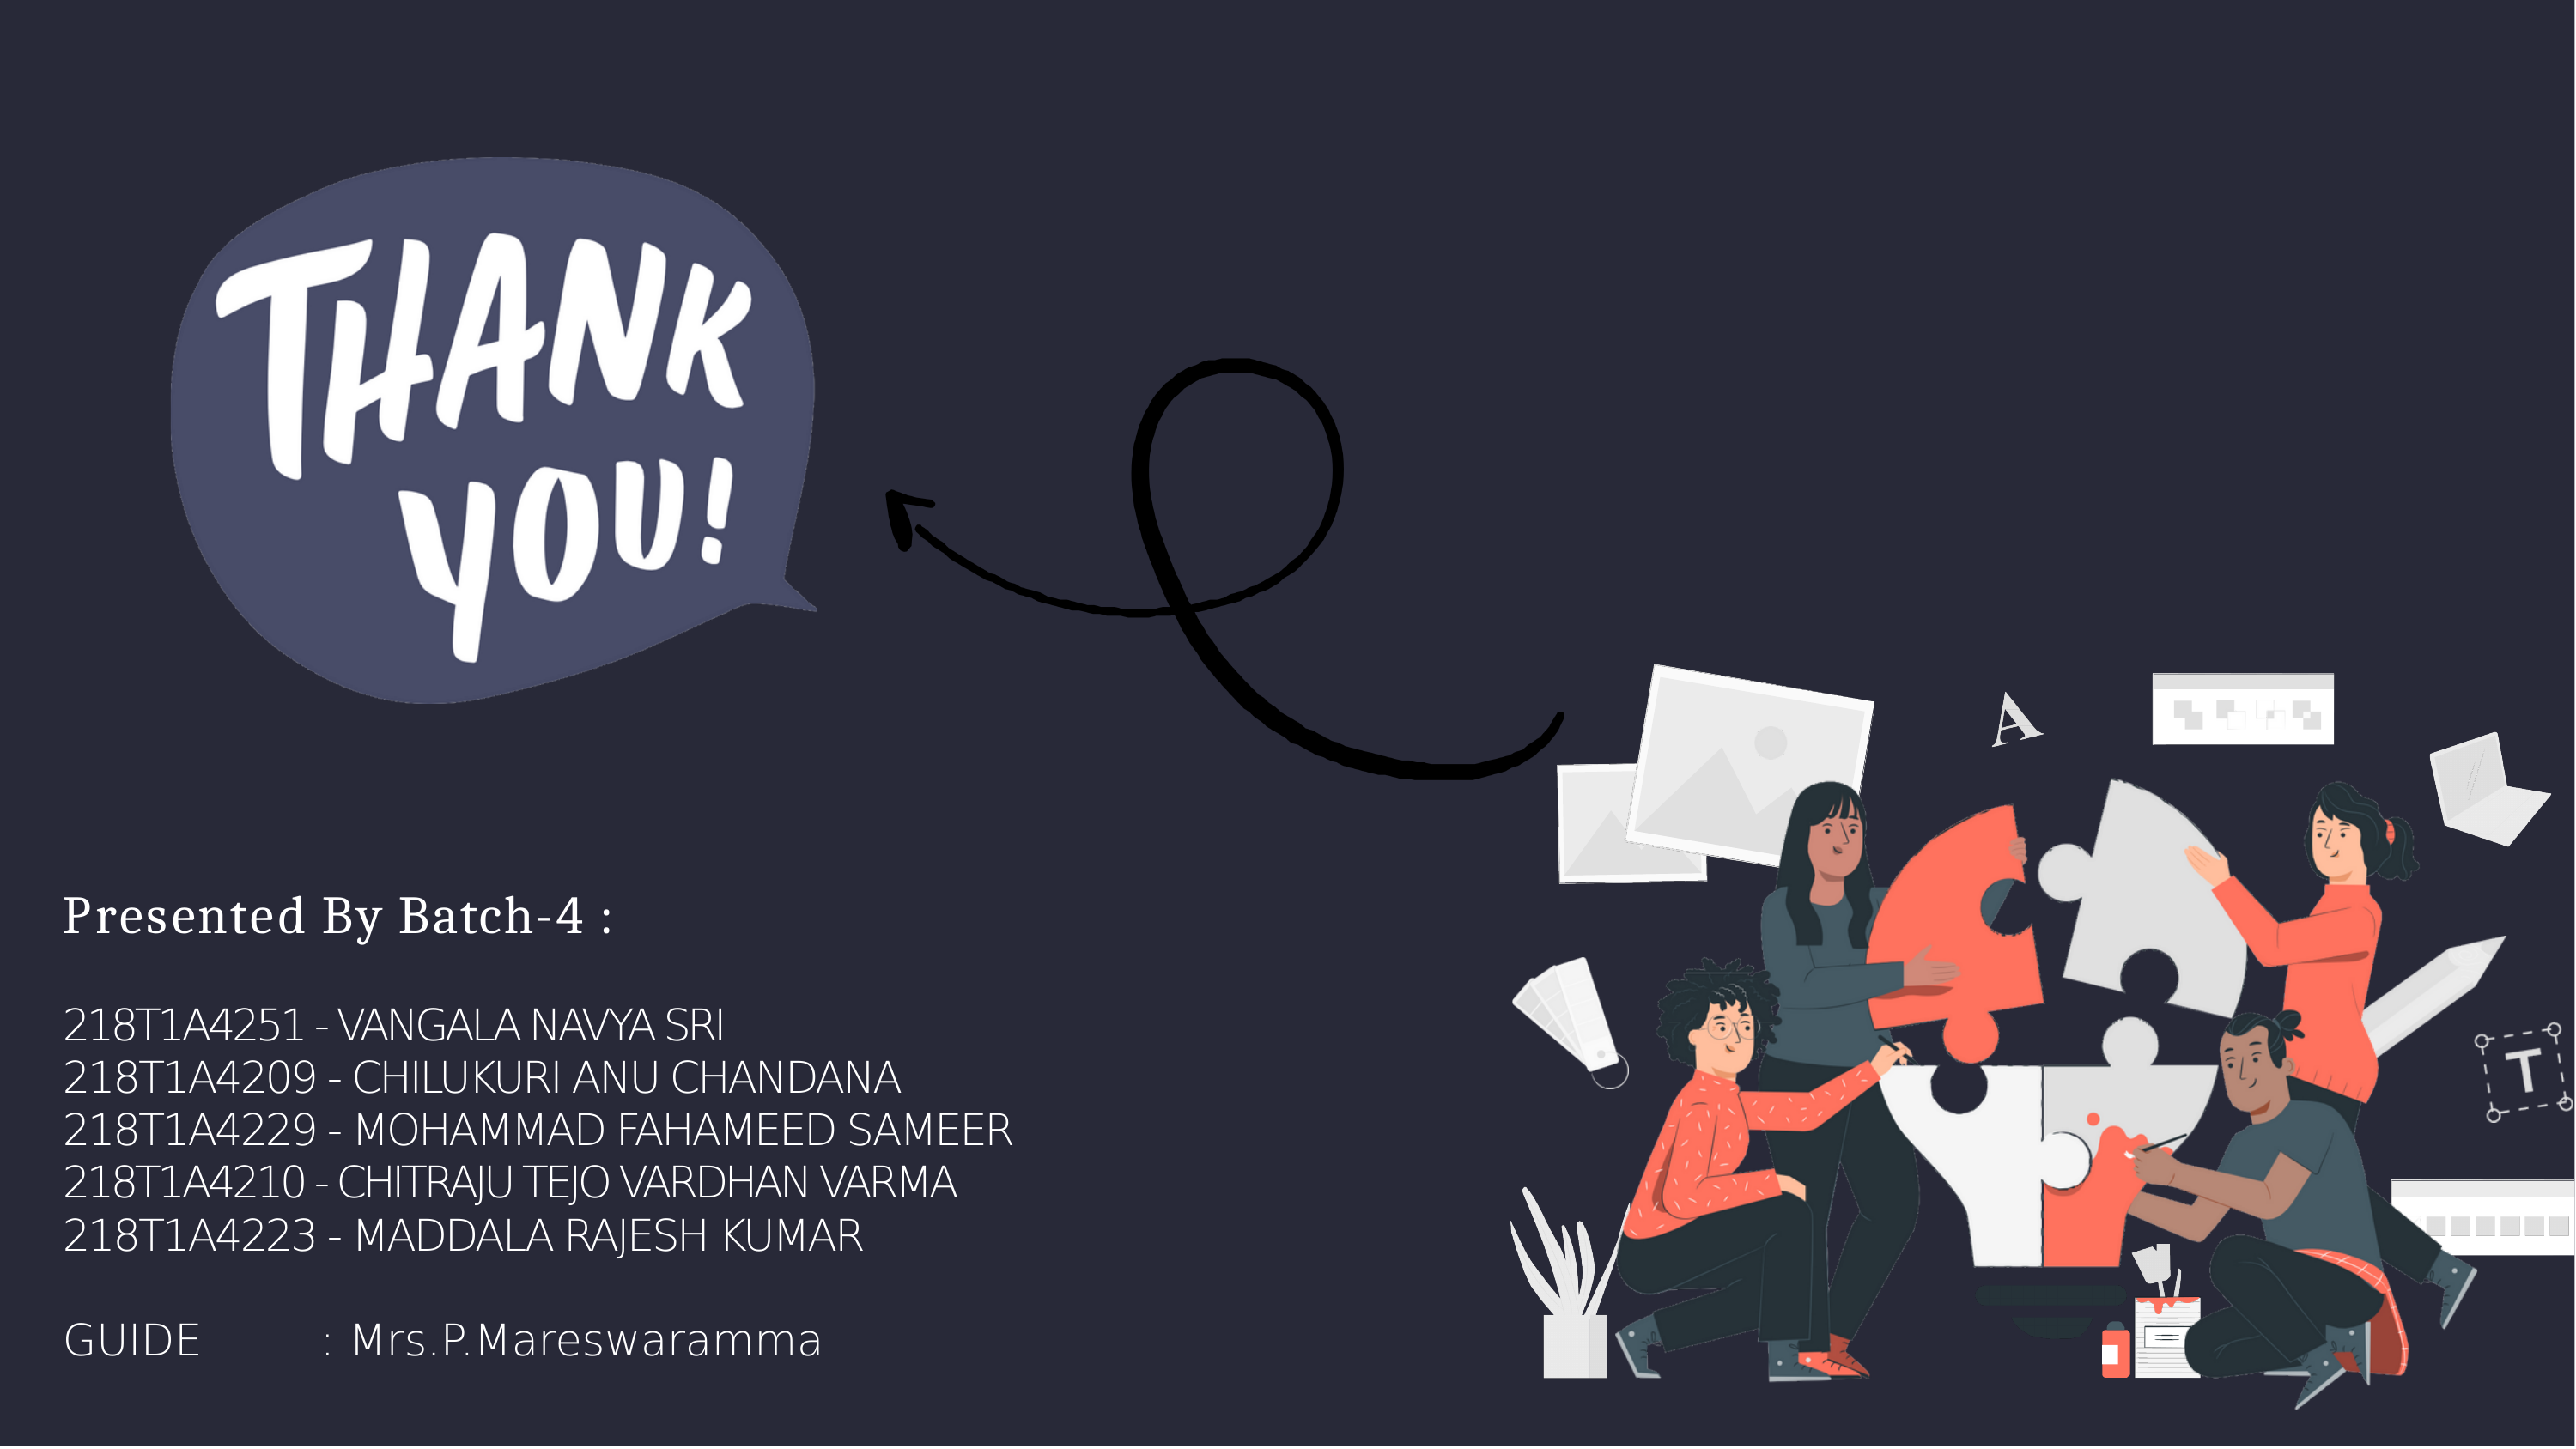

Presented By Batch-4 :

218T1A4251 - VANGALA NAVYA SRI
218T1A4209 - CHILUKURI ANU CHANDANA
218T1A4229 - MOHAMMAD FAHAMEED SAMEER
218T1A4210 - CHITRAJU TEJO VARDHAN VARMA
218T1A4223 - MADDALA RAJESH KUMAR

GUIDE	: Mrs.P.Mareswaramma